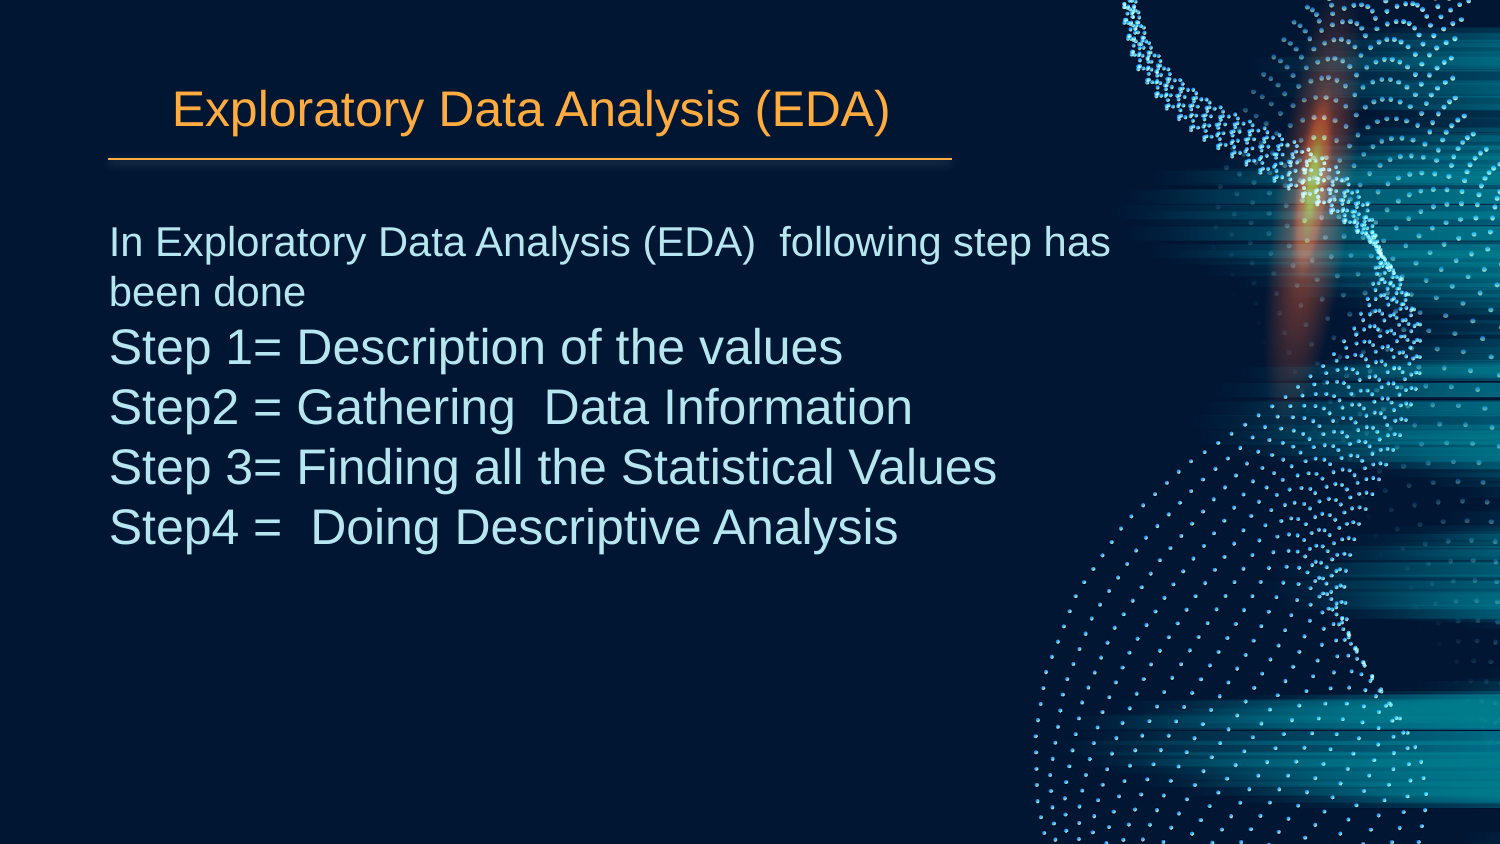

# Exploratory Data Analysis (EDA)
In Exploratory Data Analysis (EDA)  following step has been done
Step 1= Description of the values
Step2 = Gathering  Data Information
Step 3= Finding all the Statistical Values
Step4 =  Doing Descriptive Analysis